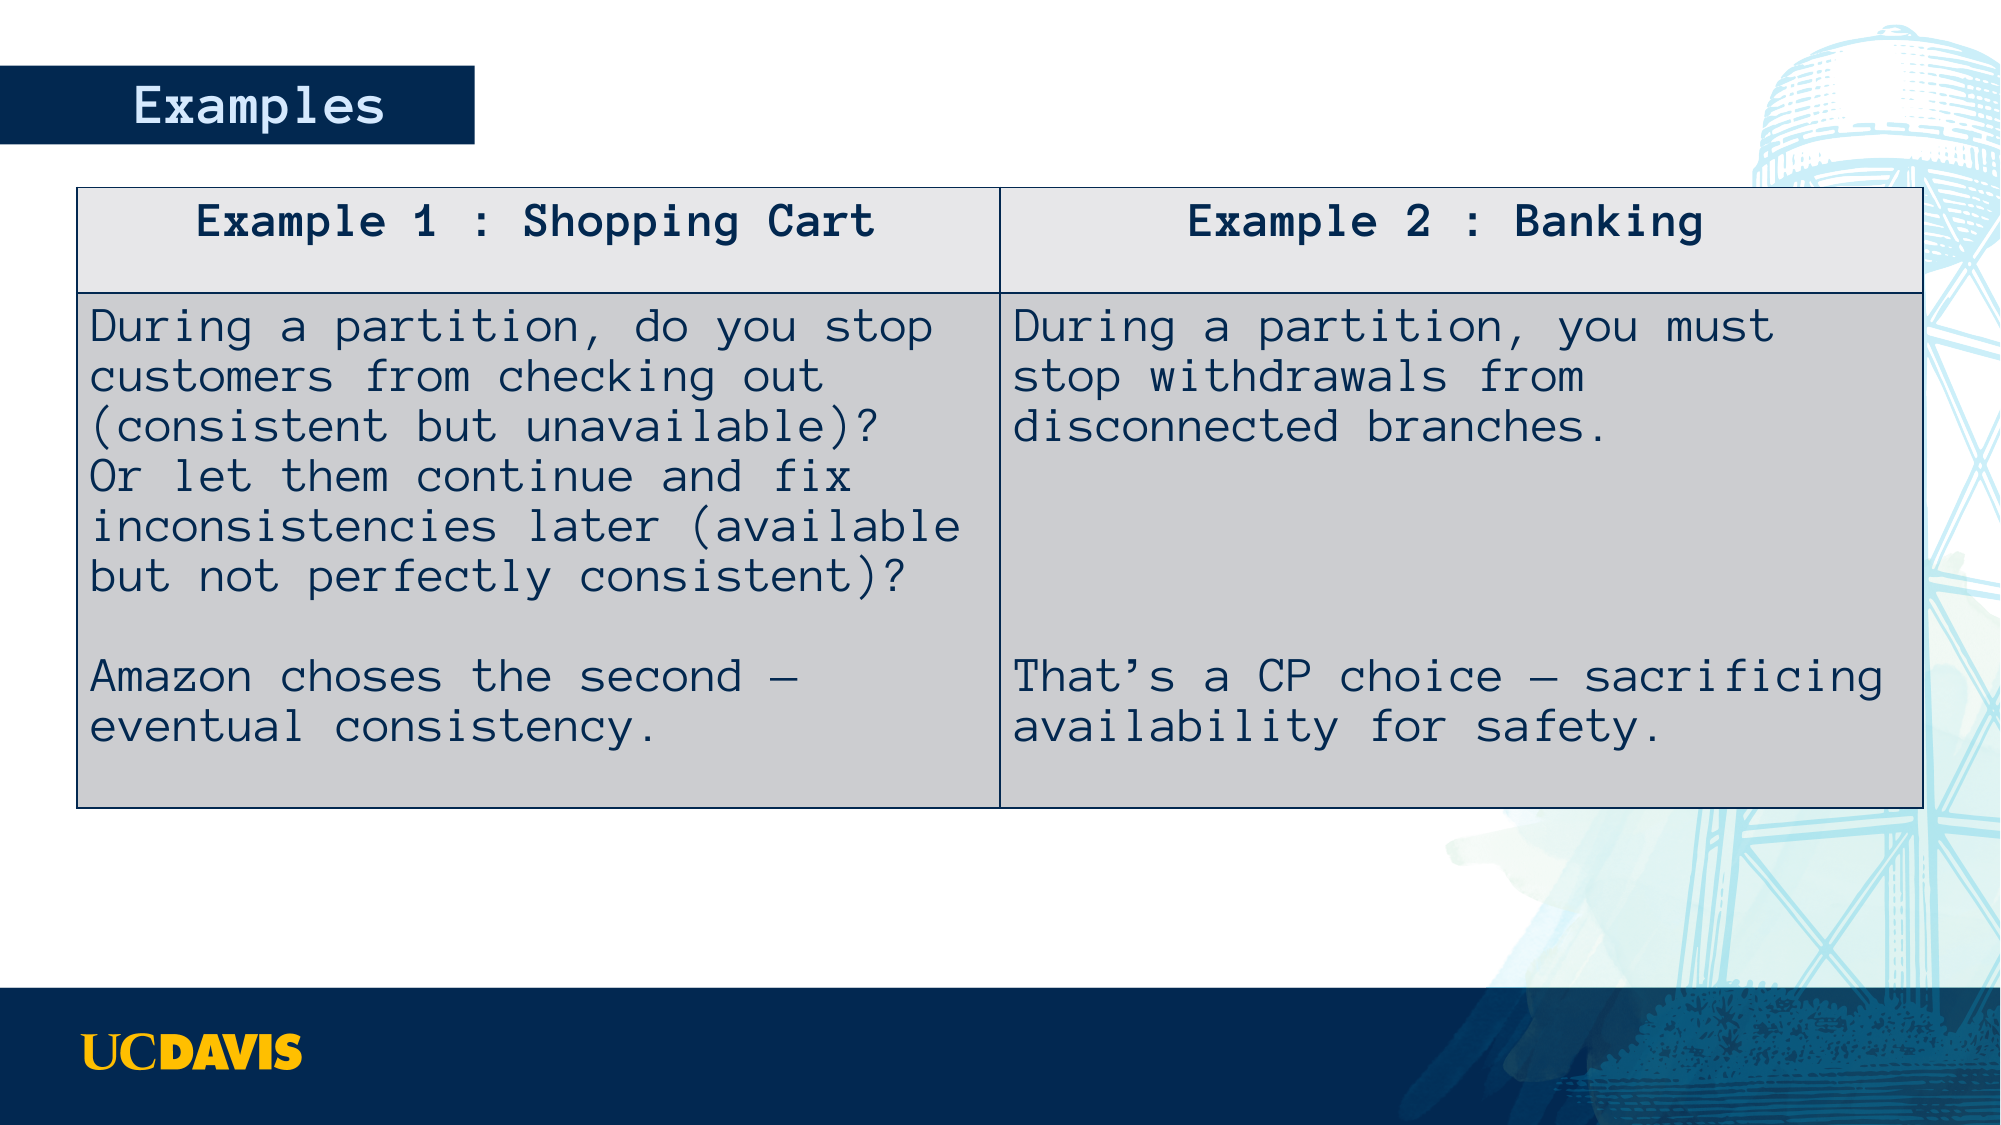

# Examples
| Example 1 : Shopping Cart | Example 2 : Banking |
| --- | --- |
| During a partition, do you stop customers from checking out (consistent but unavailable)? Or let them continue and fix inconsistencies later (available but not perfectly consistent)? Amazon choses the second — eventual consistency. | During a partition, you must stop withdrawals from disconnected branches. That’s a CP choice — sacrificing availability for safety. |